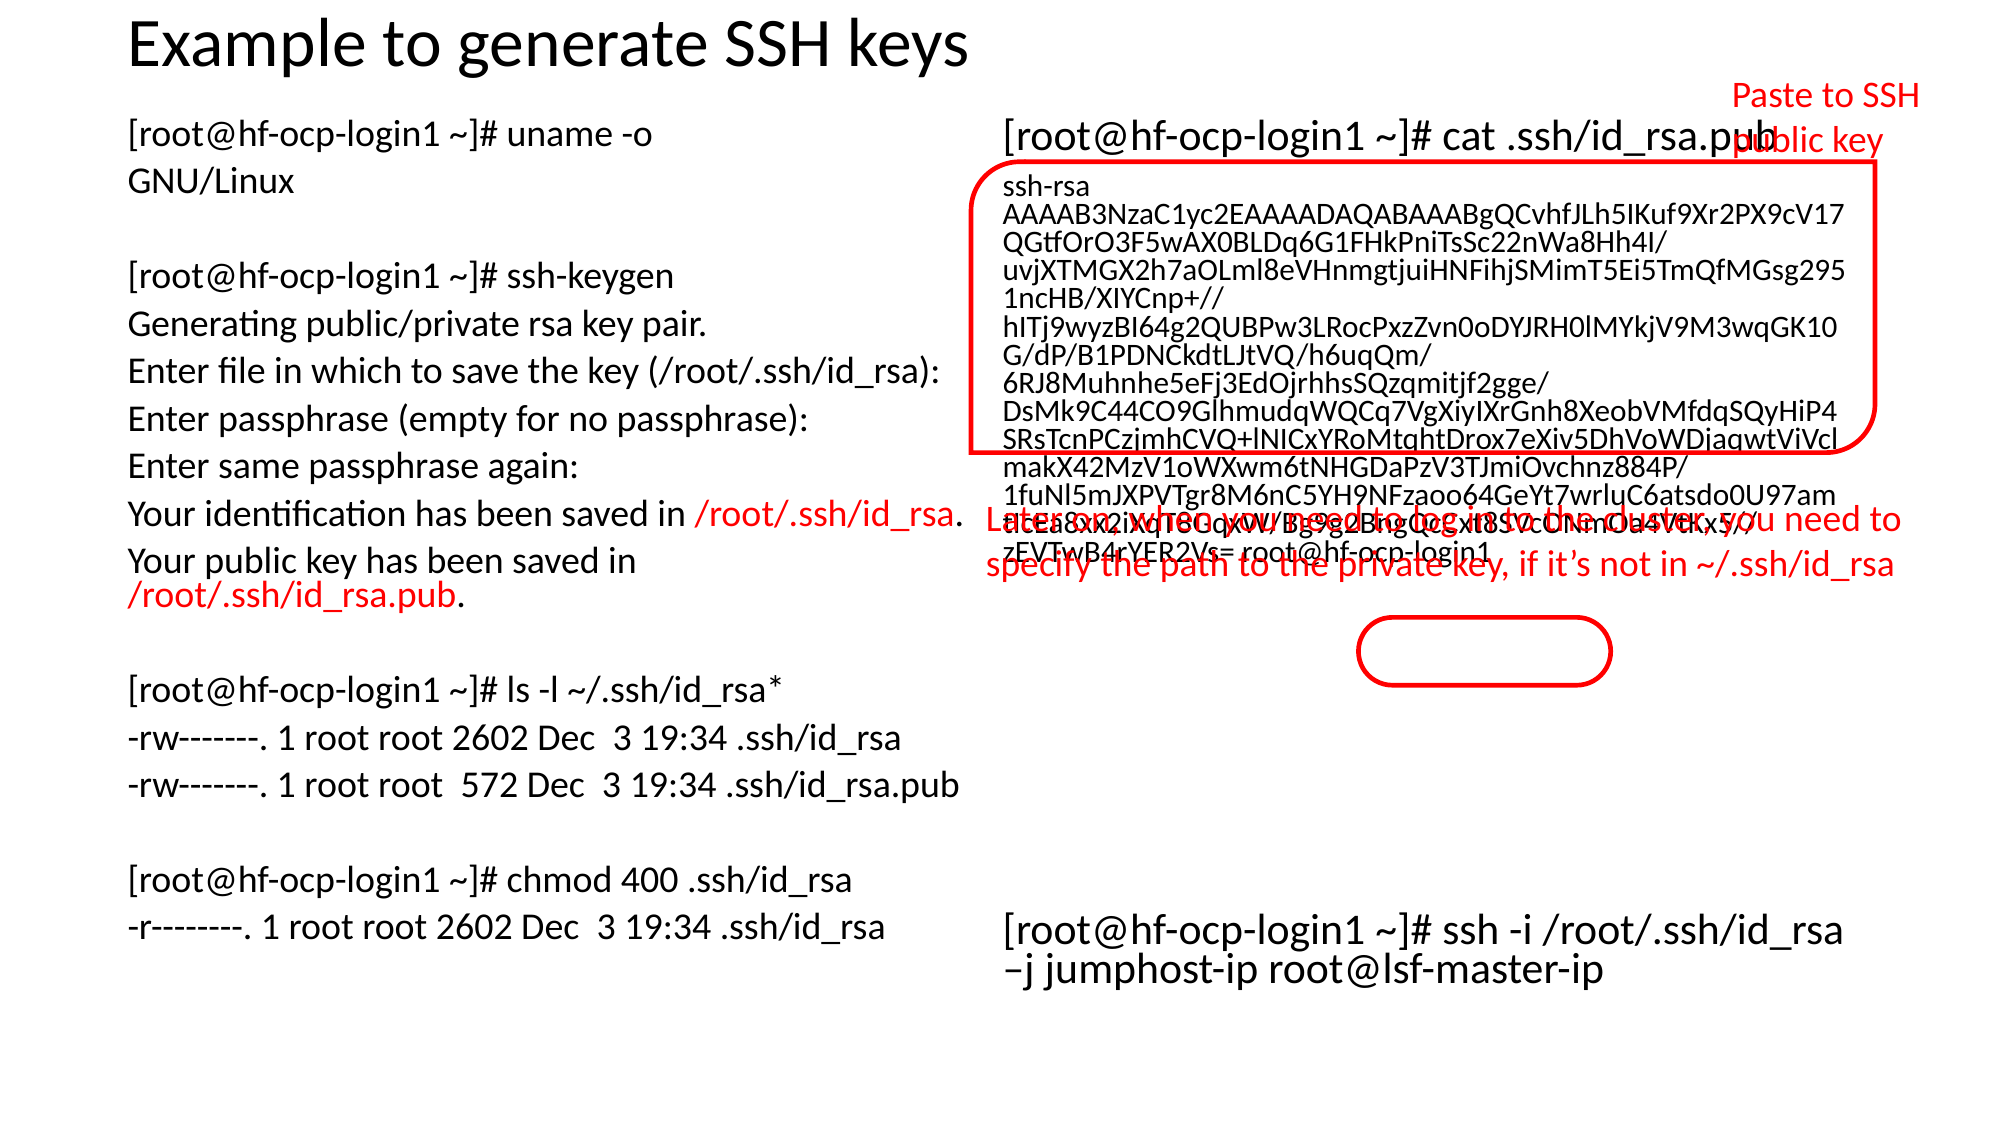

# Example to generate SSH keys
Paste to SSH
public key
[root@hf-ocp-login1 ~]# uname -o
GNU/Linux

[root@hf-ocp-login1 ~]# ssh-keygen
Generating public/private rsa key pair.
Enter file in which to save the key (/root/.ssh/id_rsa):
Enter passphrase (empty for no passphrase):
Enter same passphrase again:
Your identification has been saved in /root/.ssh/id_rsa.
Your public key has been saved in /root/.ssh/id_rsa.pub.

[root@hf-ocp-login1 ~]# ls -l ~/.ssh/id_rsa*
-rw-------. 1 root root 2602 Dec  3 19:34 .ssh/id_rsa
-rw-------. 1 root root  572 Dec  3 19:34 .ssh/id_rsa.pub

[root@hf-ocp-login1 ~]# chmod 400 .ssh/id_rsa
-r--------. 1 root root 2602 Dec  3 19:34 .ssh/id_rsa

[root@hf-ocp-login1 ~]# cat .ssh/id_rsa.pub
ssh-rsa AAAAB3NzaC1yc2EAAAADAQABAAABgQCvhfJLh5IKuf9Xr2PX9cV17QGtfOrO3F5wAX0BLDq6G1FHkPniTsSc22nWa8Hh4I/uvjXTMGX2h7aOLml8eVHnmgtjuiHNFihjSMimT5Ei5TmQfMGsg2951ncHB/XIYCnp+//hITj9wyzBI64g2QUBPw3LRocPxzZvn0oDYJRH0lMYkjV9M3wqGK10G/dP/B1PDNCkdtLJtVQ/h6uqQm/6RJ8Muhnhe5eFj3EdOjrhhsSQzqmitjf2gge/DsMk9C44CO9GlhmudqWQCq7VgXiyIXrGnh8XeobVMfdqSQyHiP4SRsTcnPCzjmhCVQ+lNICxYRoMtqhtDrox7eXiv5DhVoWDjaqwtViVclmakX42MzV1oWXwm6tNHGDaPzV3TJmiOvchnz884P/1fuNl5mJXPVTgr8M6nC5YH9NFzaoo64GeYt7wrluC6atsdo0U97amtIcEa8xx2iXqT8GqxW/Bg9g2BngQcCxt8SVcONmOa4VtKx5//zEVTwB4rYER2Vs= root@hf-ocp-login1

[root@hf-ocp-login1 ~]# ssh -i /root/.ssh/id_rsa –j jumphost-ip root@lsf-master-ip

Later on, when you need to log in to the cluster, you need to specify the path to the private key, if it’s not in ~/.ssh/id_rsa